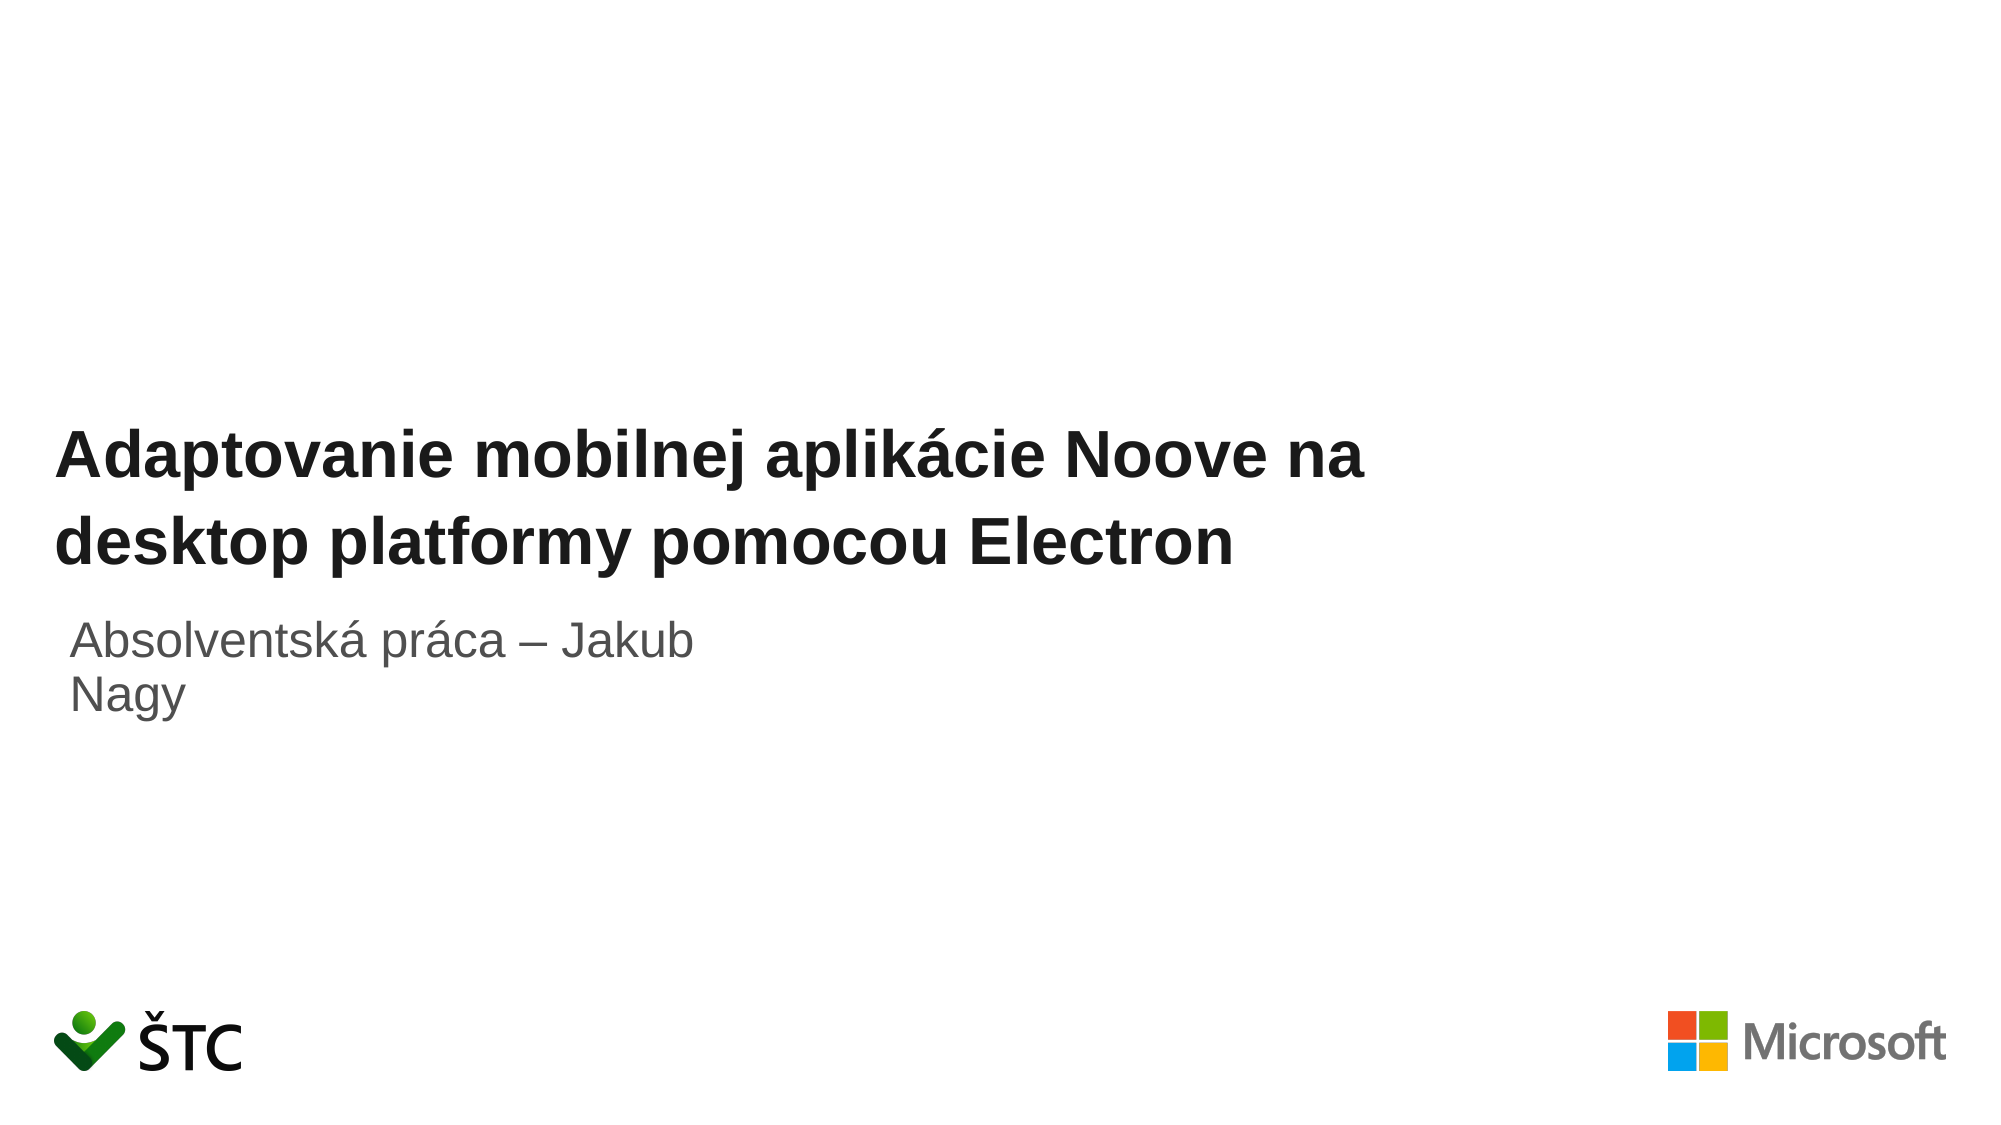

# Adaptovanie mobilnej aplikácie Noove na desktop platformy pomocou Electron
Absolventská práca – Jakub Nagy